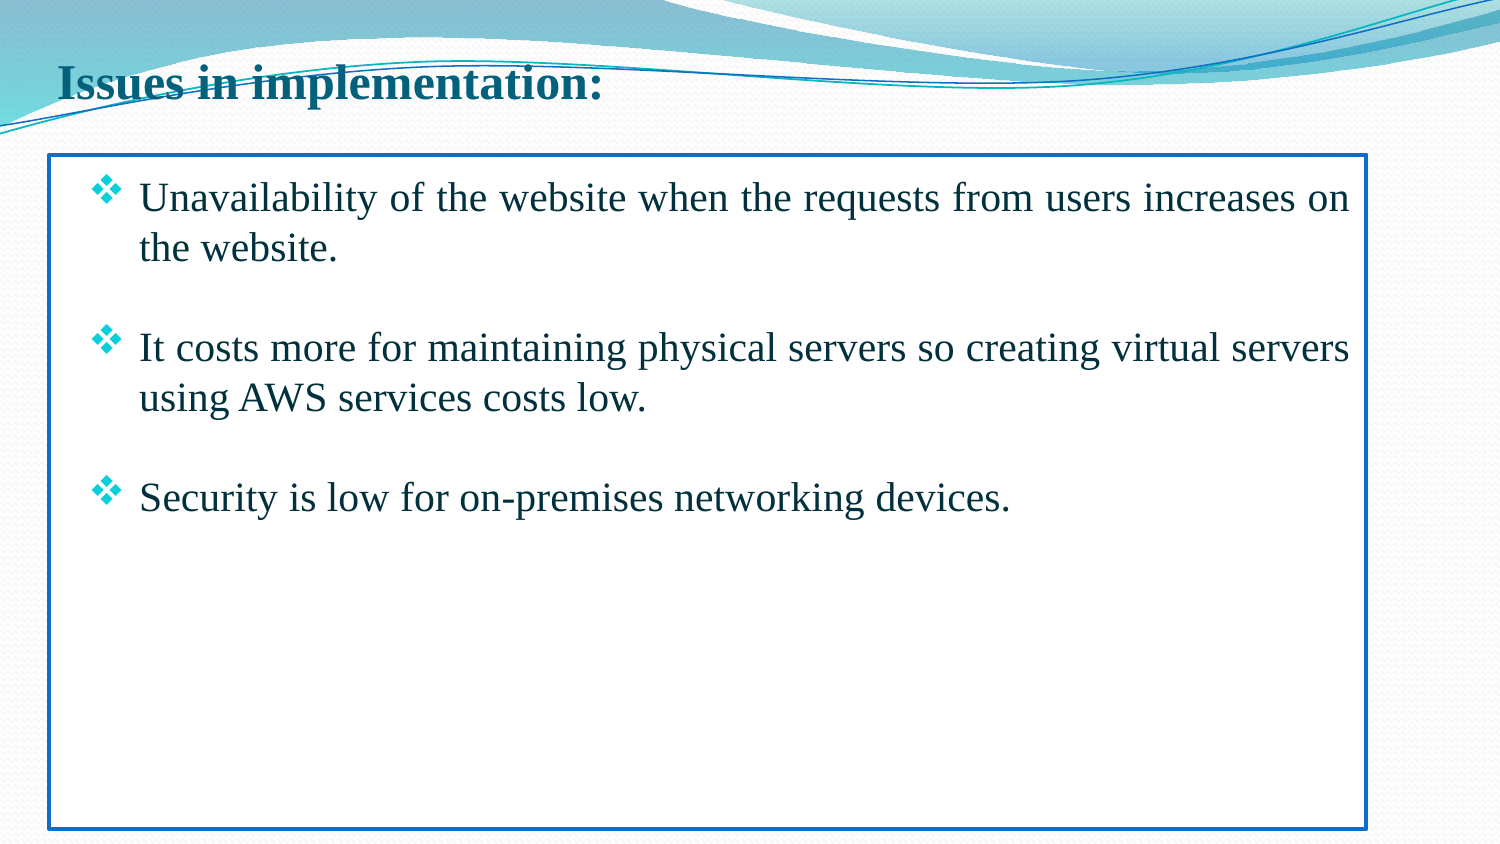

# Issues in implementation:
Unavailability of the website when the requests from users increases on the website.

It costs more for maintaining physical servers so creating virtual servers using AWS services costs low.

Security is low for on-premises networking devices.